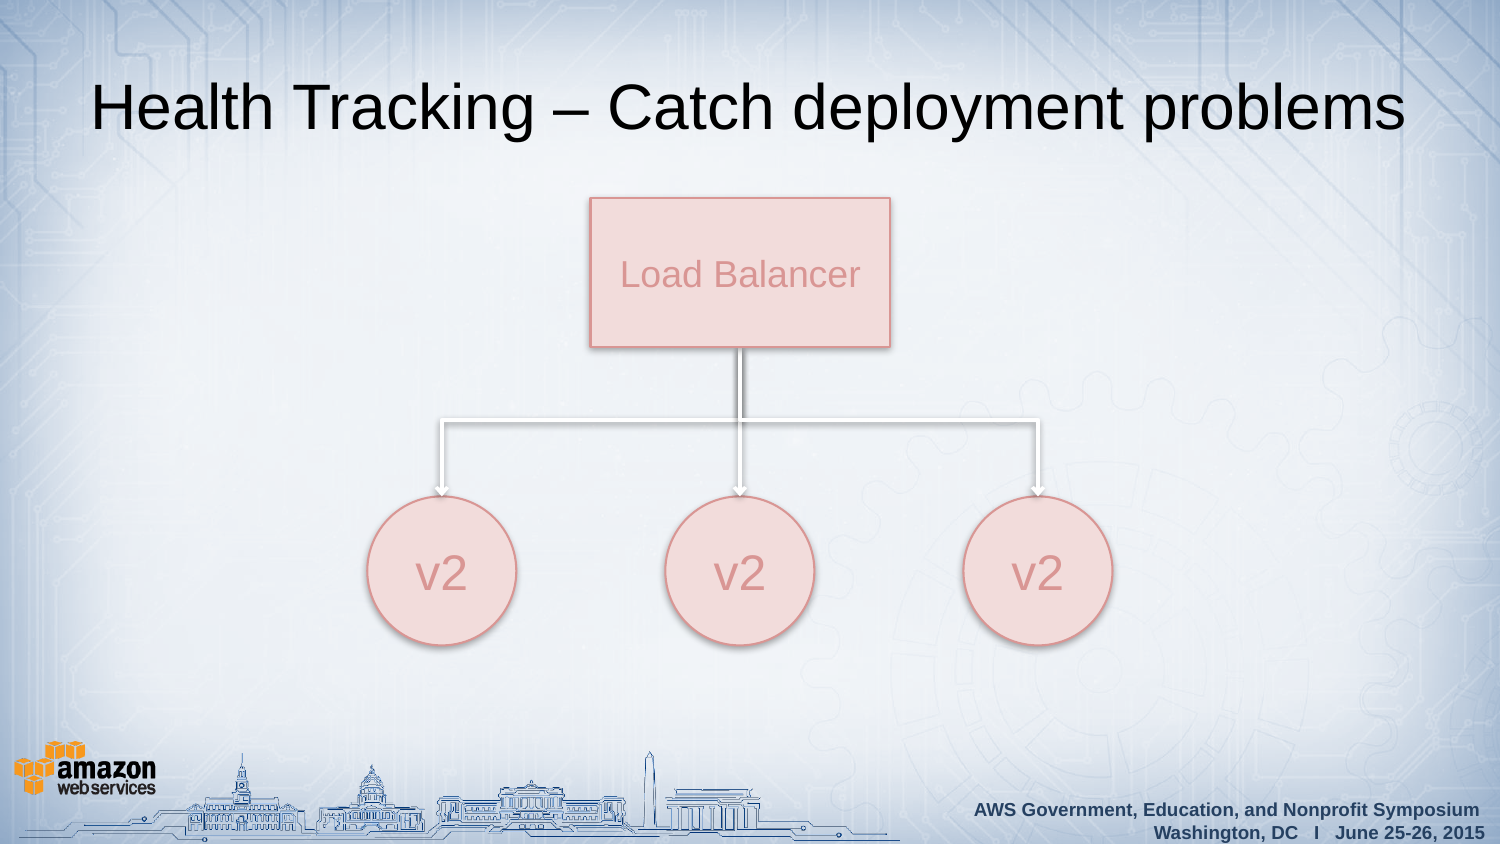

# Health Tracking – Catch deployment problems
Load Balancer
v2
v2
v2